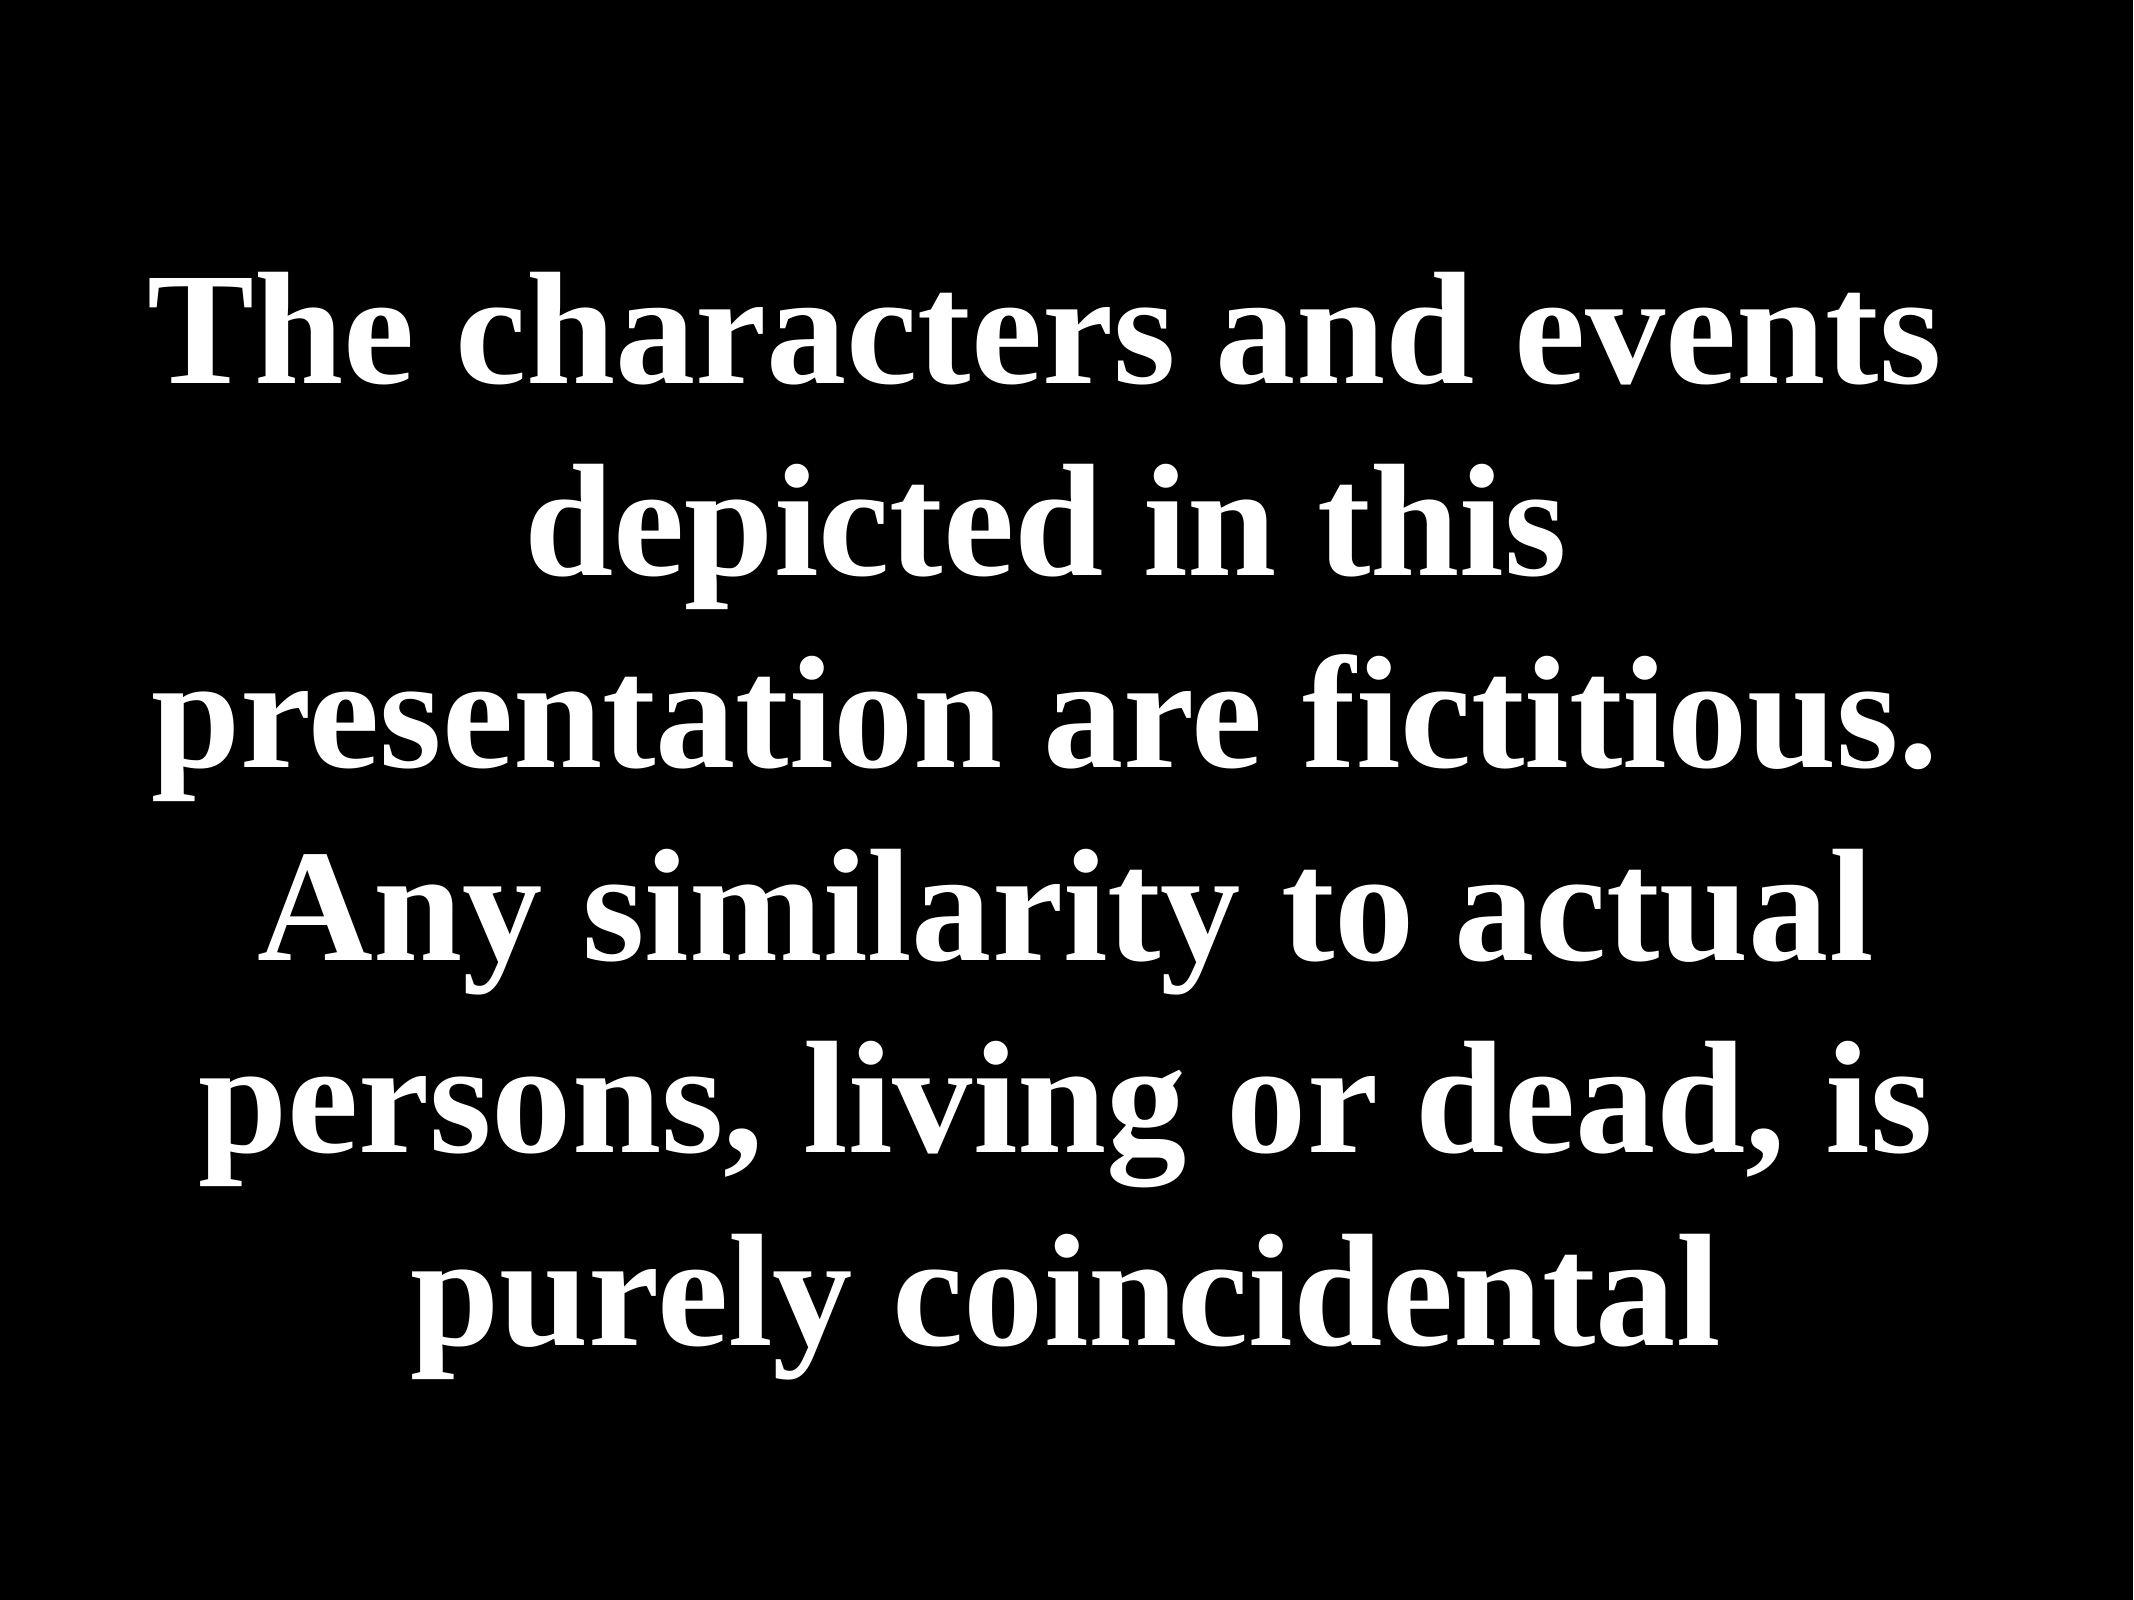

The characters and events
depicted in this
presentation are fictitious.
Any similarity to actual persons, living or dead, is purely coincidental